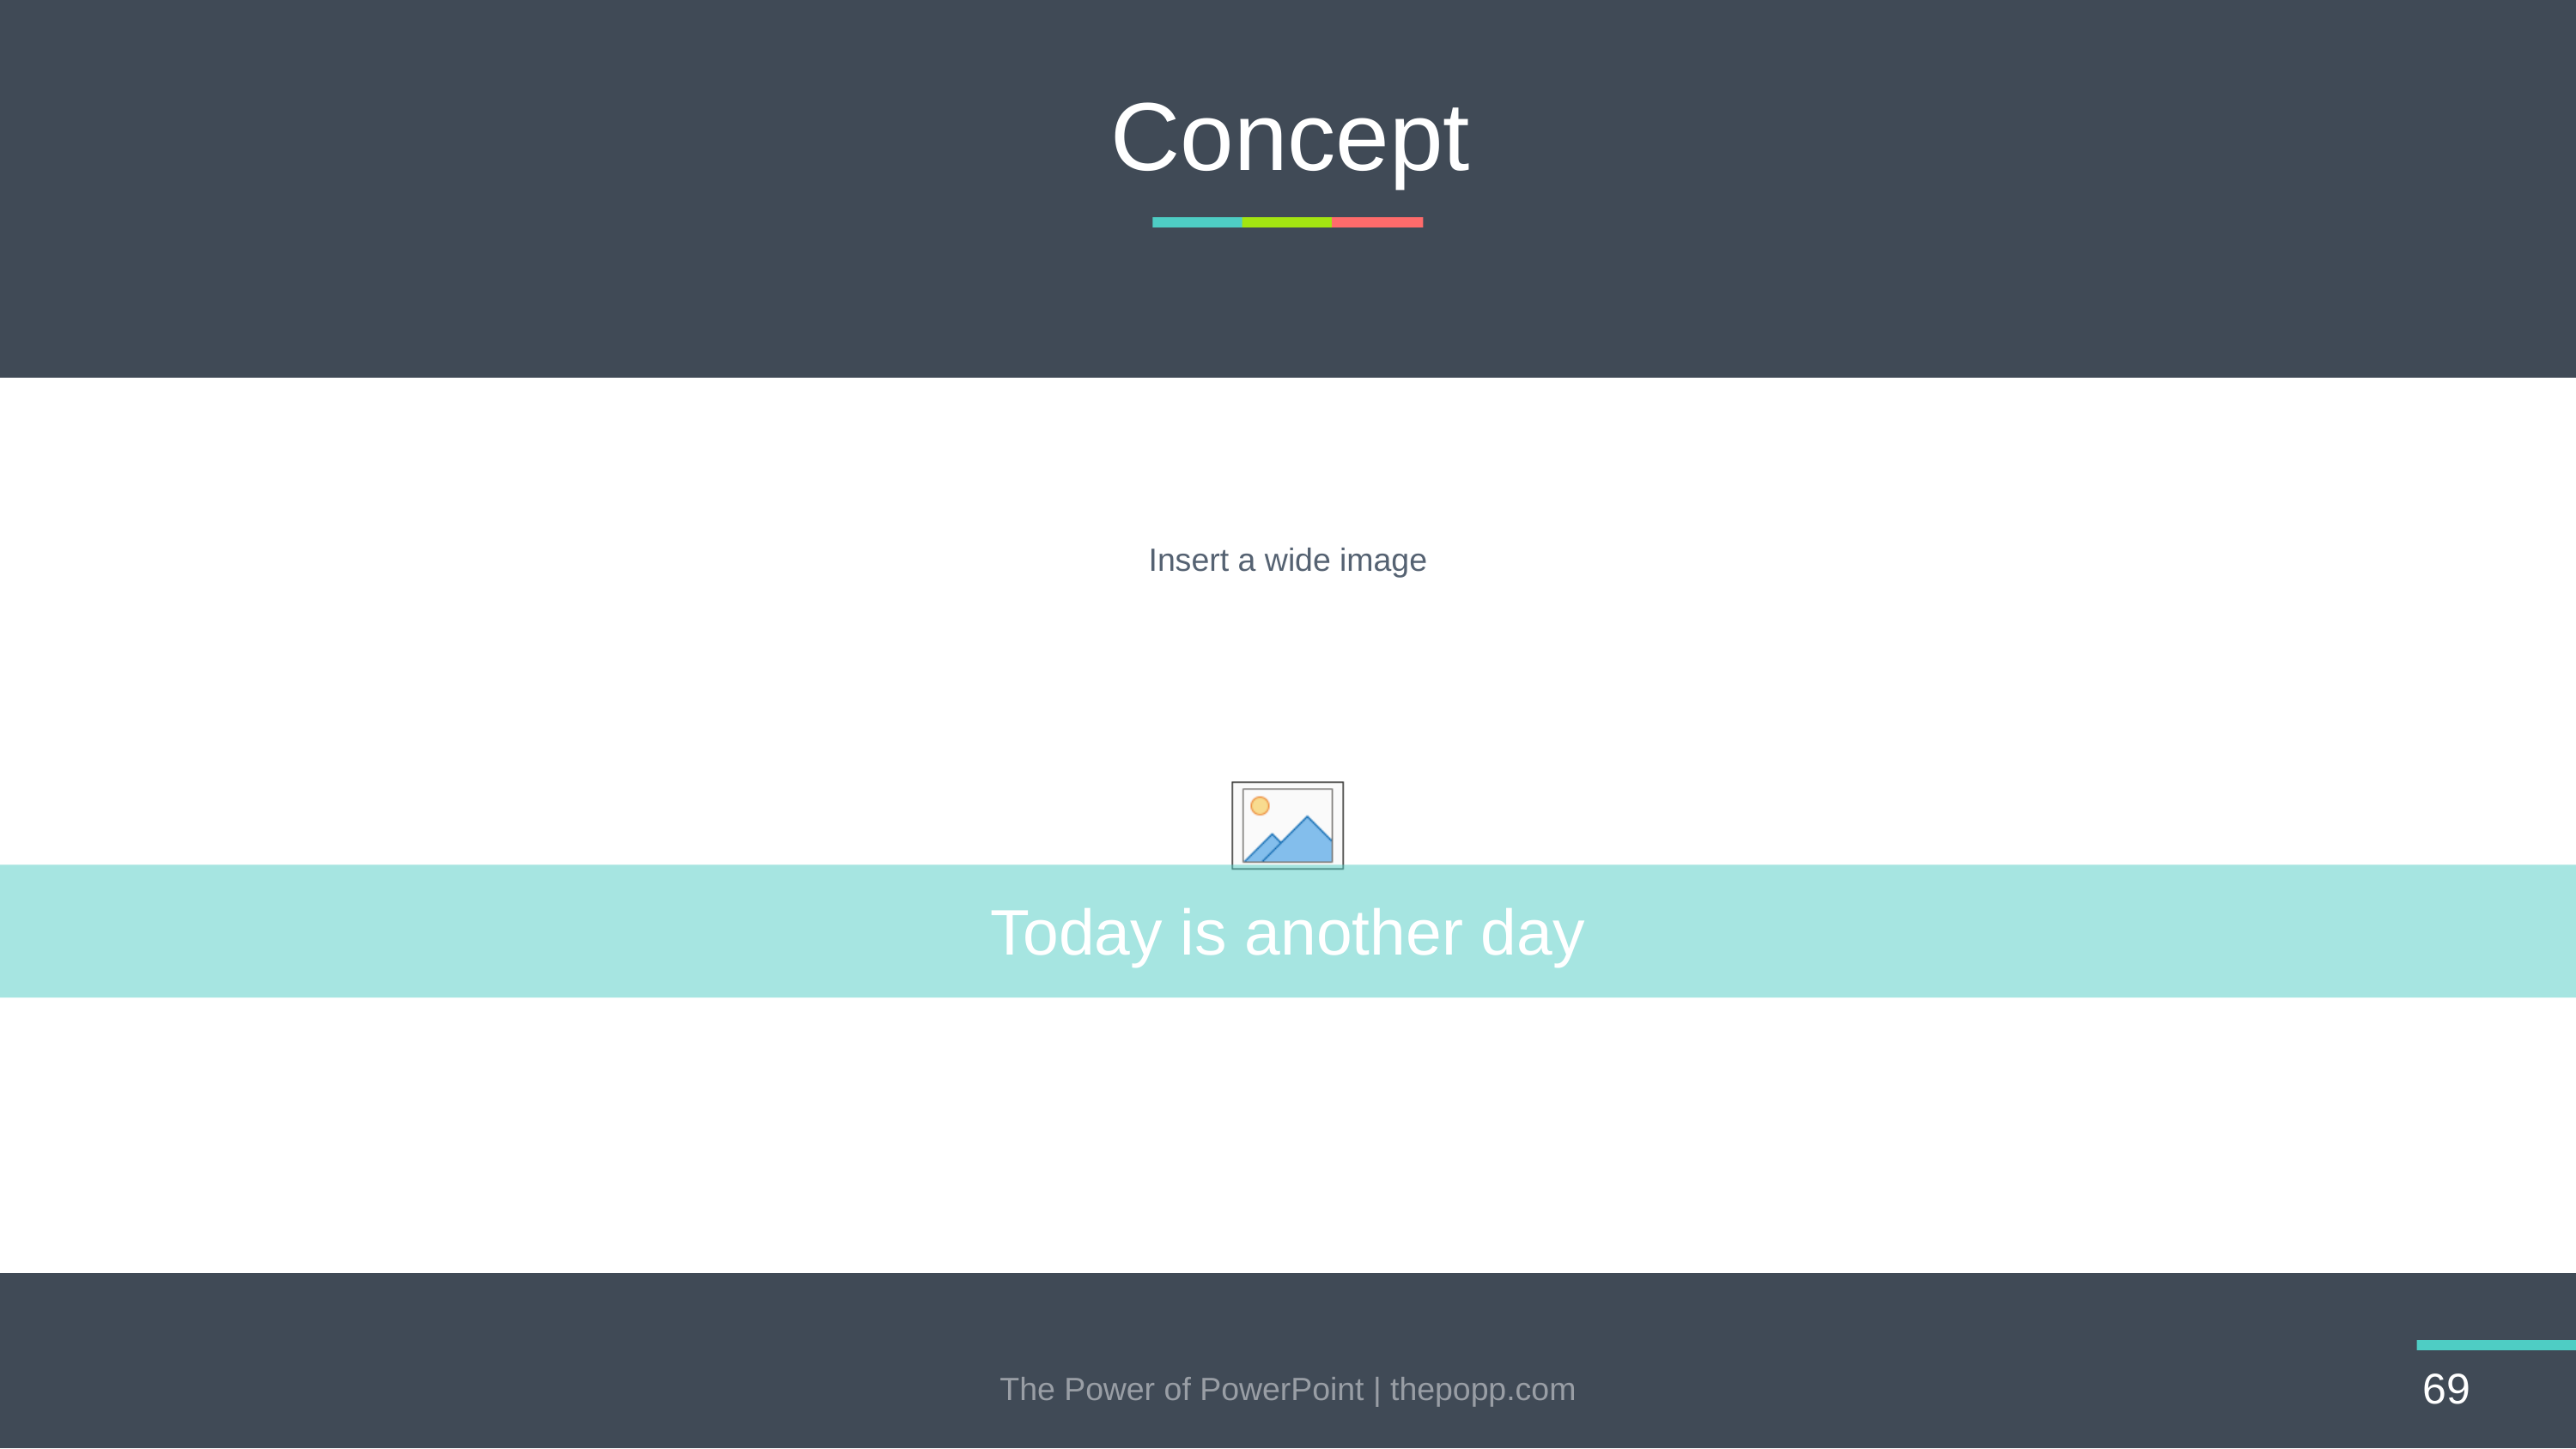

# Concept

Today is another day
Est ut forensibus incorrupte temporibus, purto malis id sit, in mea quis dissentias. Prompta consequat mei ut. Id vix similique assueverit, accumsan voluptatum consequuntur ea pro, facer liberavisse no nam.
The Power of PowerPoint | thepopp.com
69